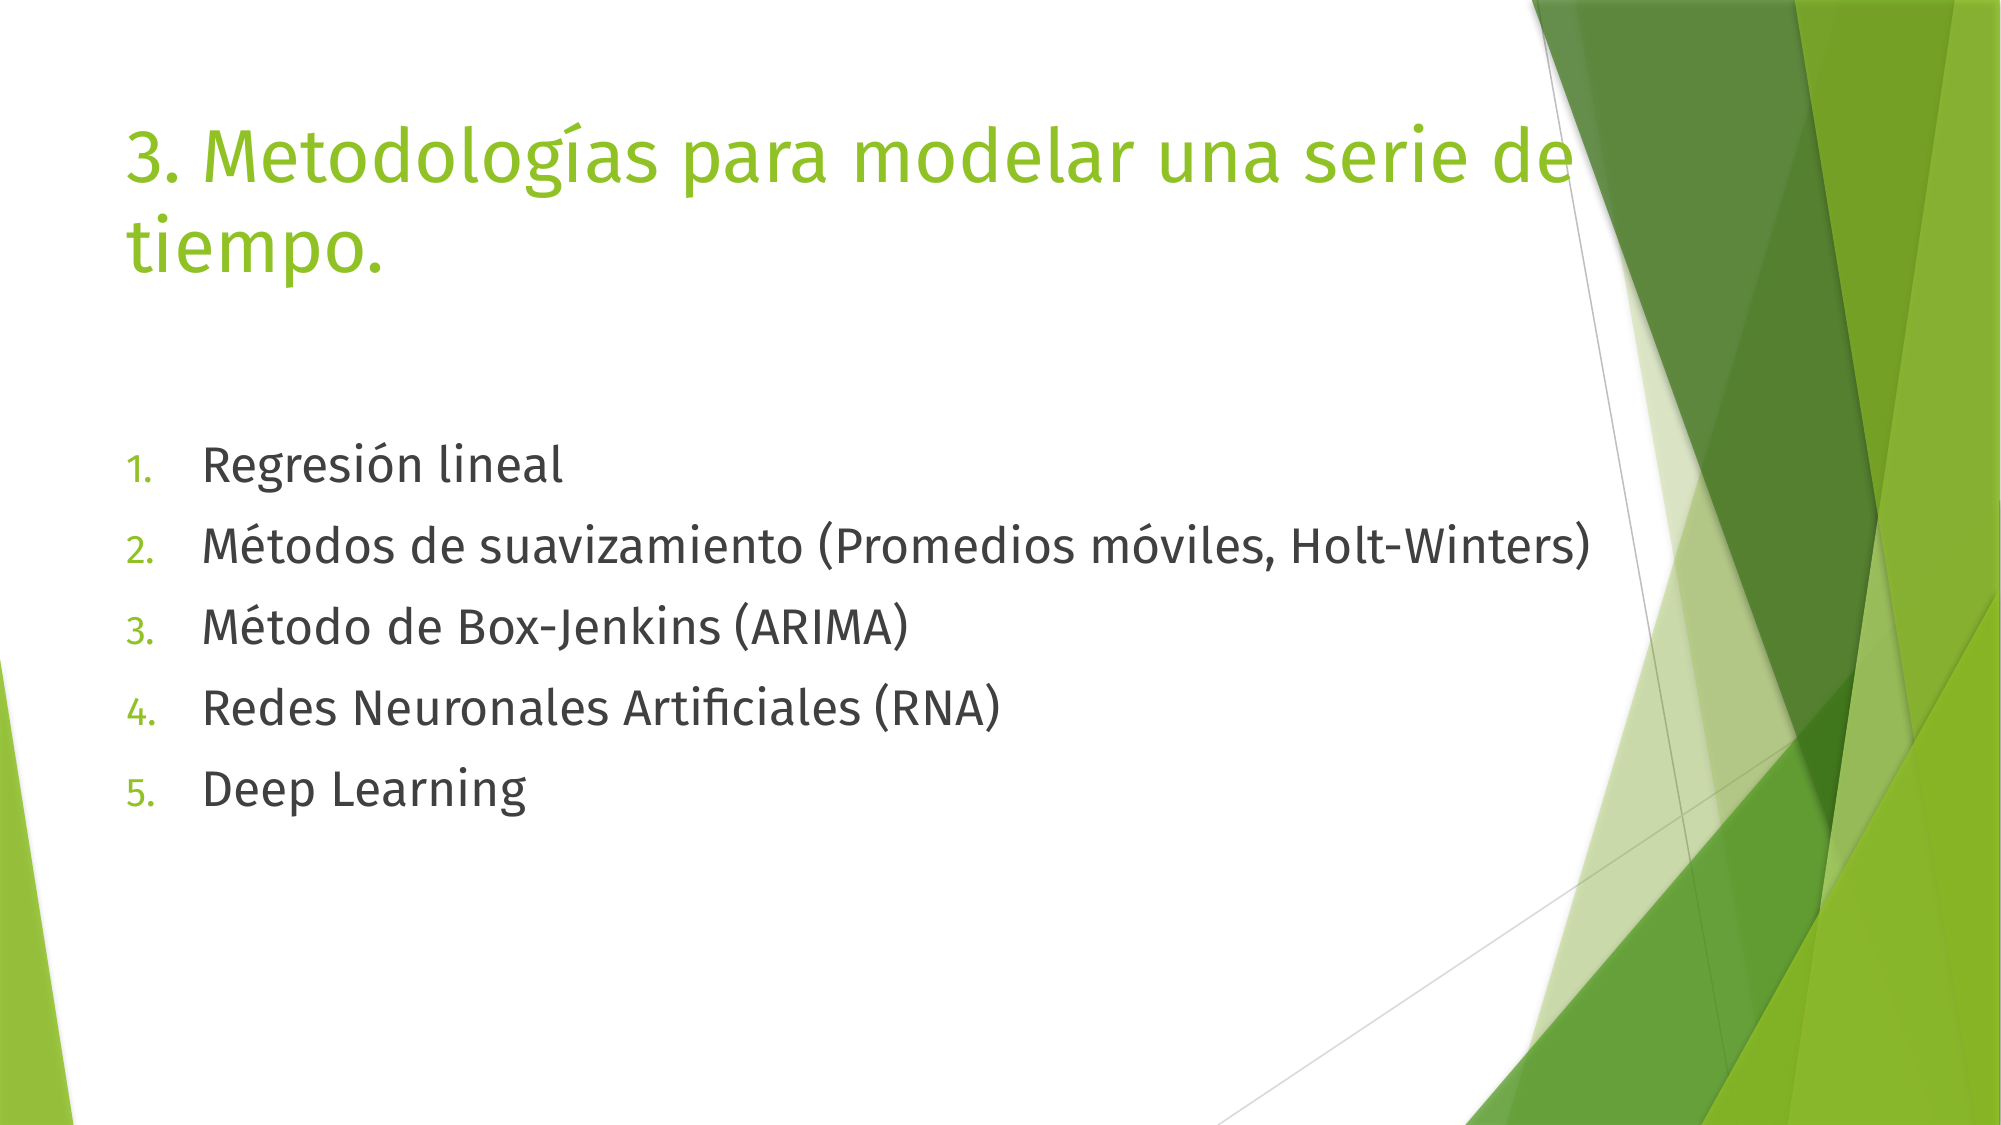

# 3. Metodologías para modelar una serie de tiempo.

Regresión lineal
Métodos de suavizamiento (Promedios móviles, Holt-Winters)
Método de Box-Jenkins (ARIMA)
Redes Neuronales Artificiales (RNA)
Deep Learning